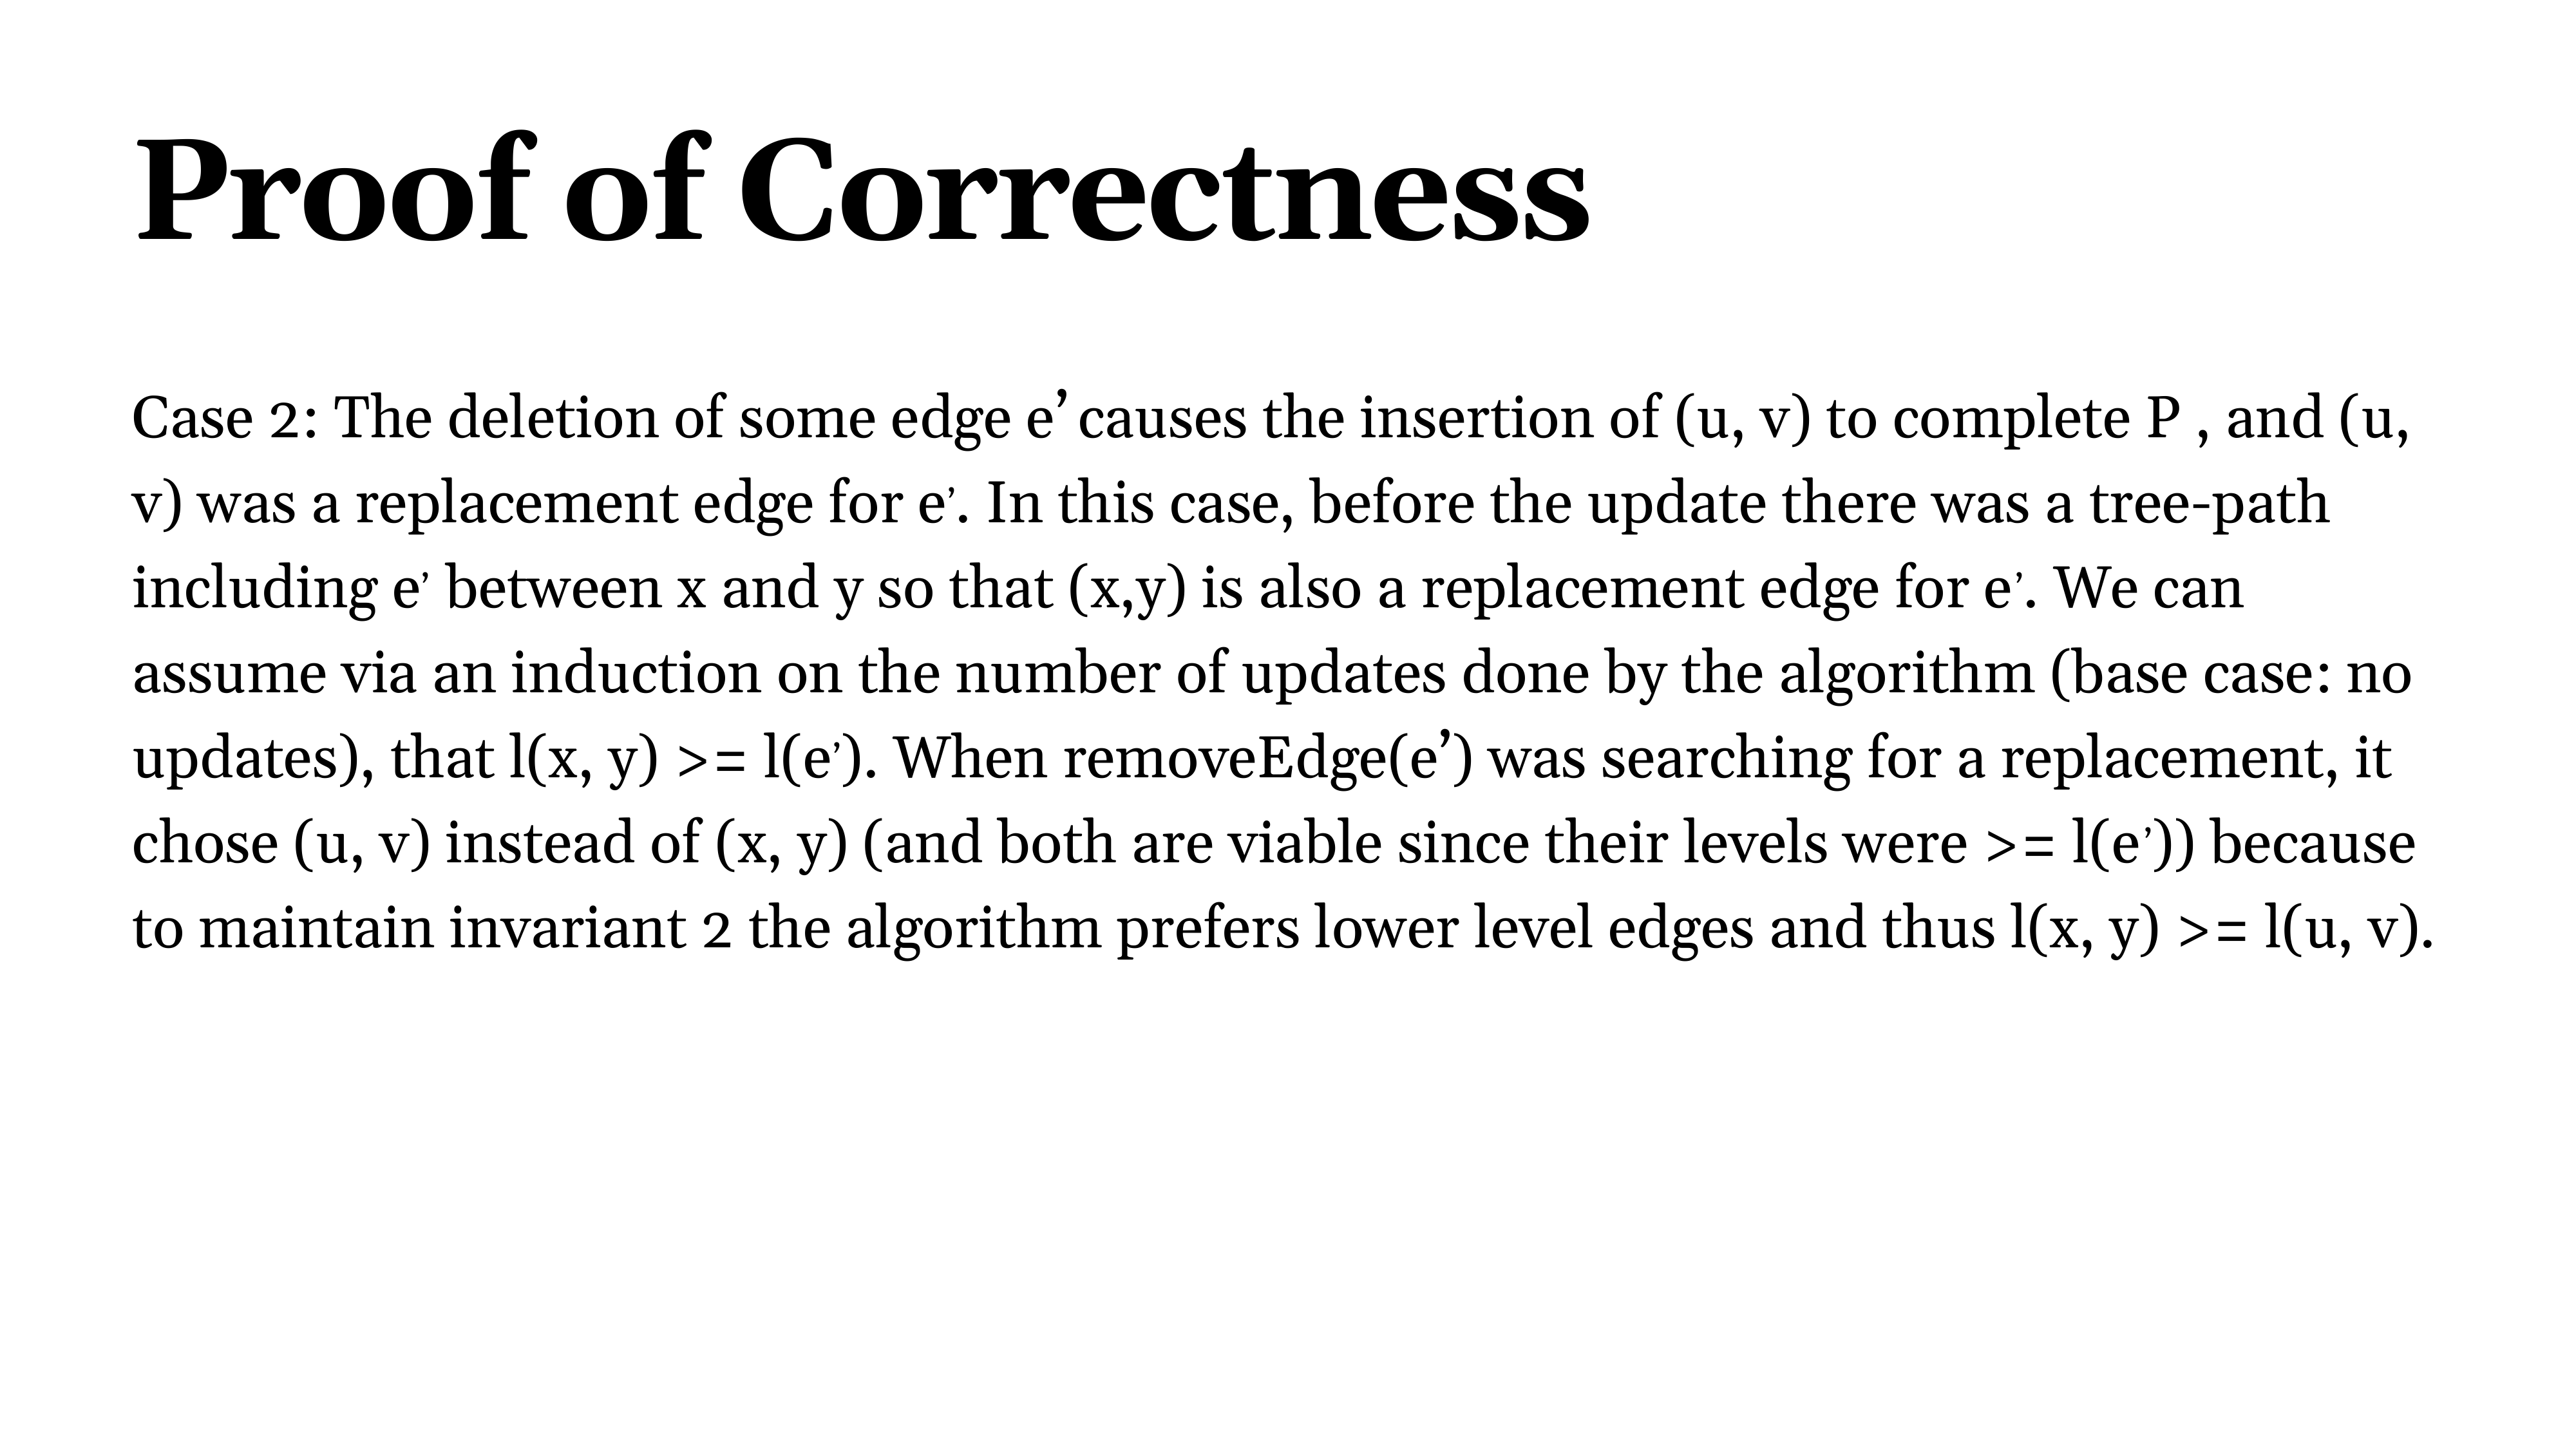

# Proof of Correctness
Case 2: The deletion of some edge e’ causes the insertion of (u, v) to complete P , and (u, v) was a replacement edge for e’. In this case, before the update there was a tree-path including e’  between x and y so that (x,y) is also a replacement edge for e’. We can assume via an induction on the number of updates done by the algorithm (base case: no updates), that l(x, y) >= l(e’). When removeEdge(e’) was searching for a replacement, it chose (u, v) instead of (x, y) (and both are viable since their levels were >= l(e’)) because to maintain invariant 2 the algorithm prefers lower level edges and thus l(x, y) >= l(u, v).